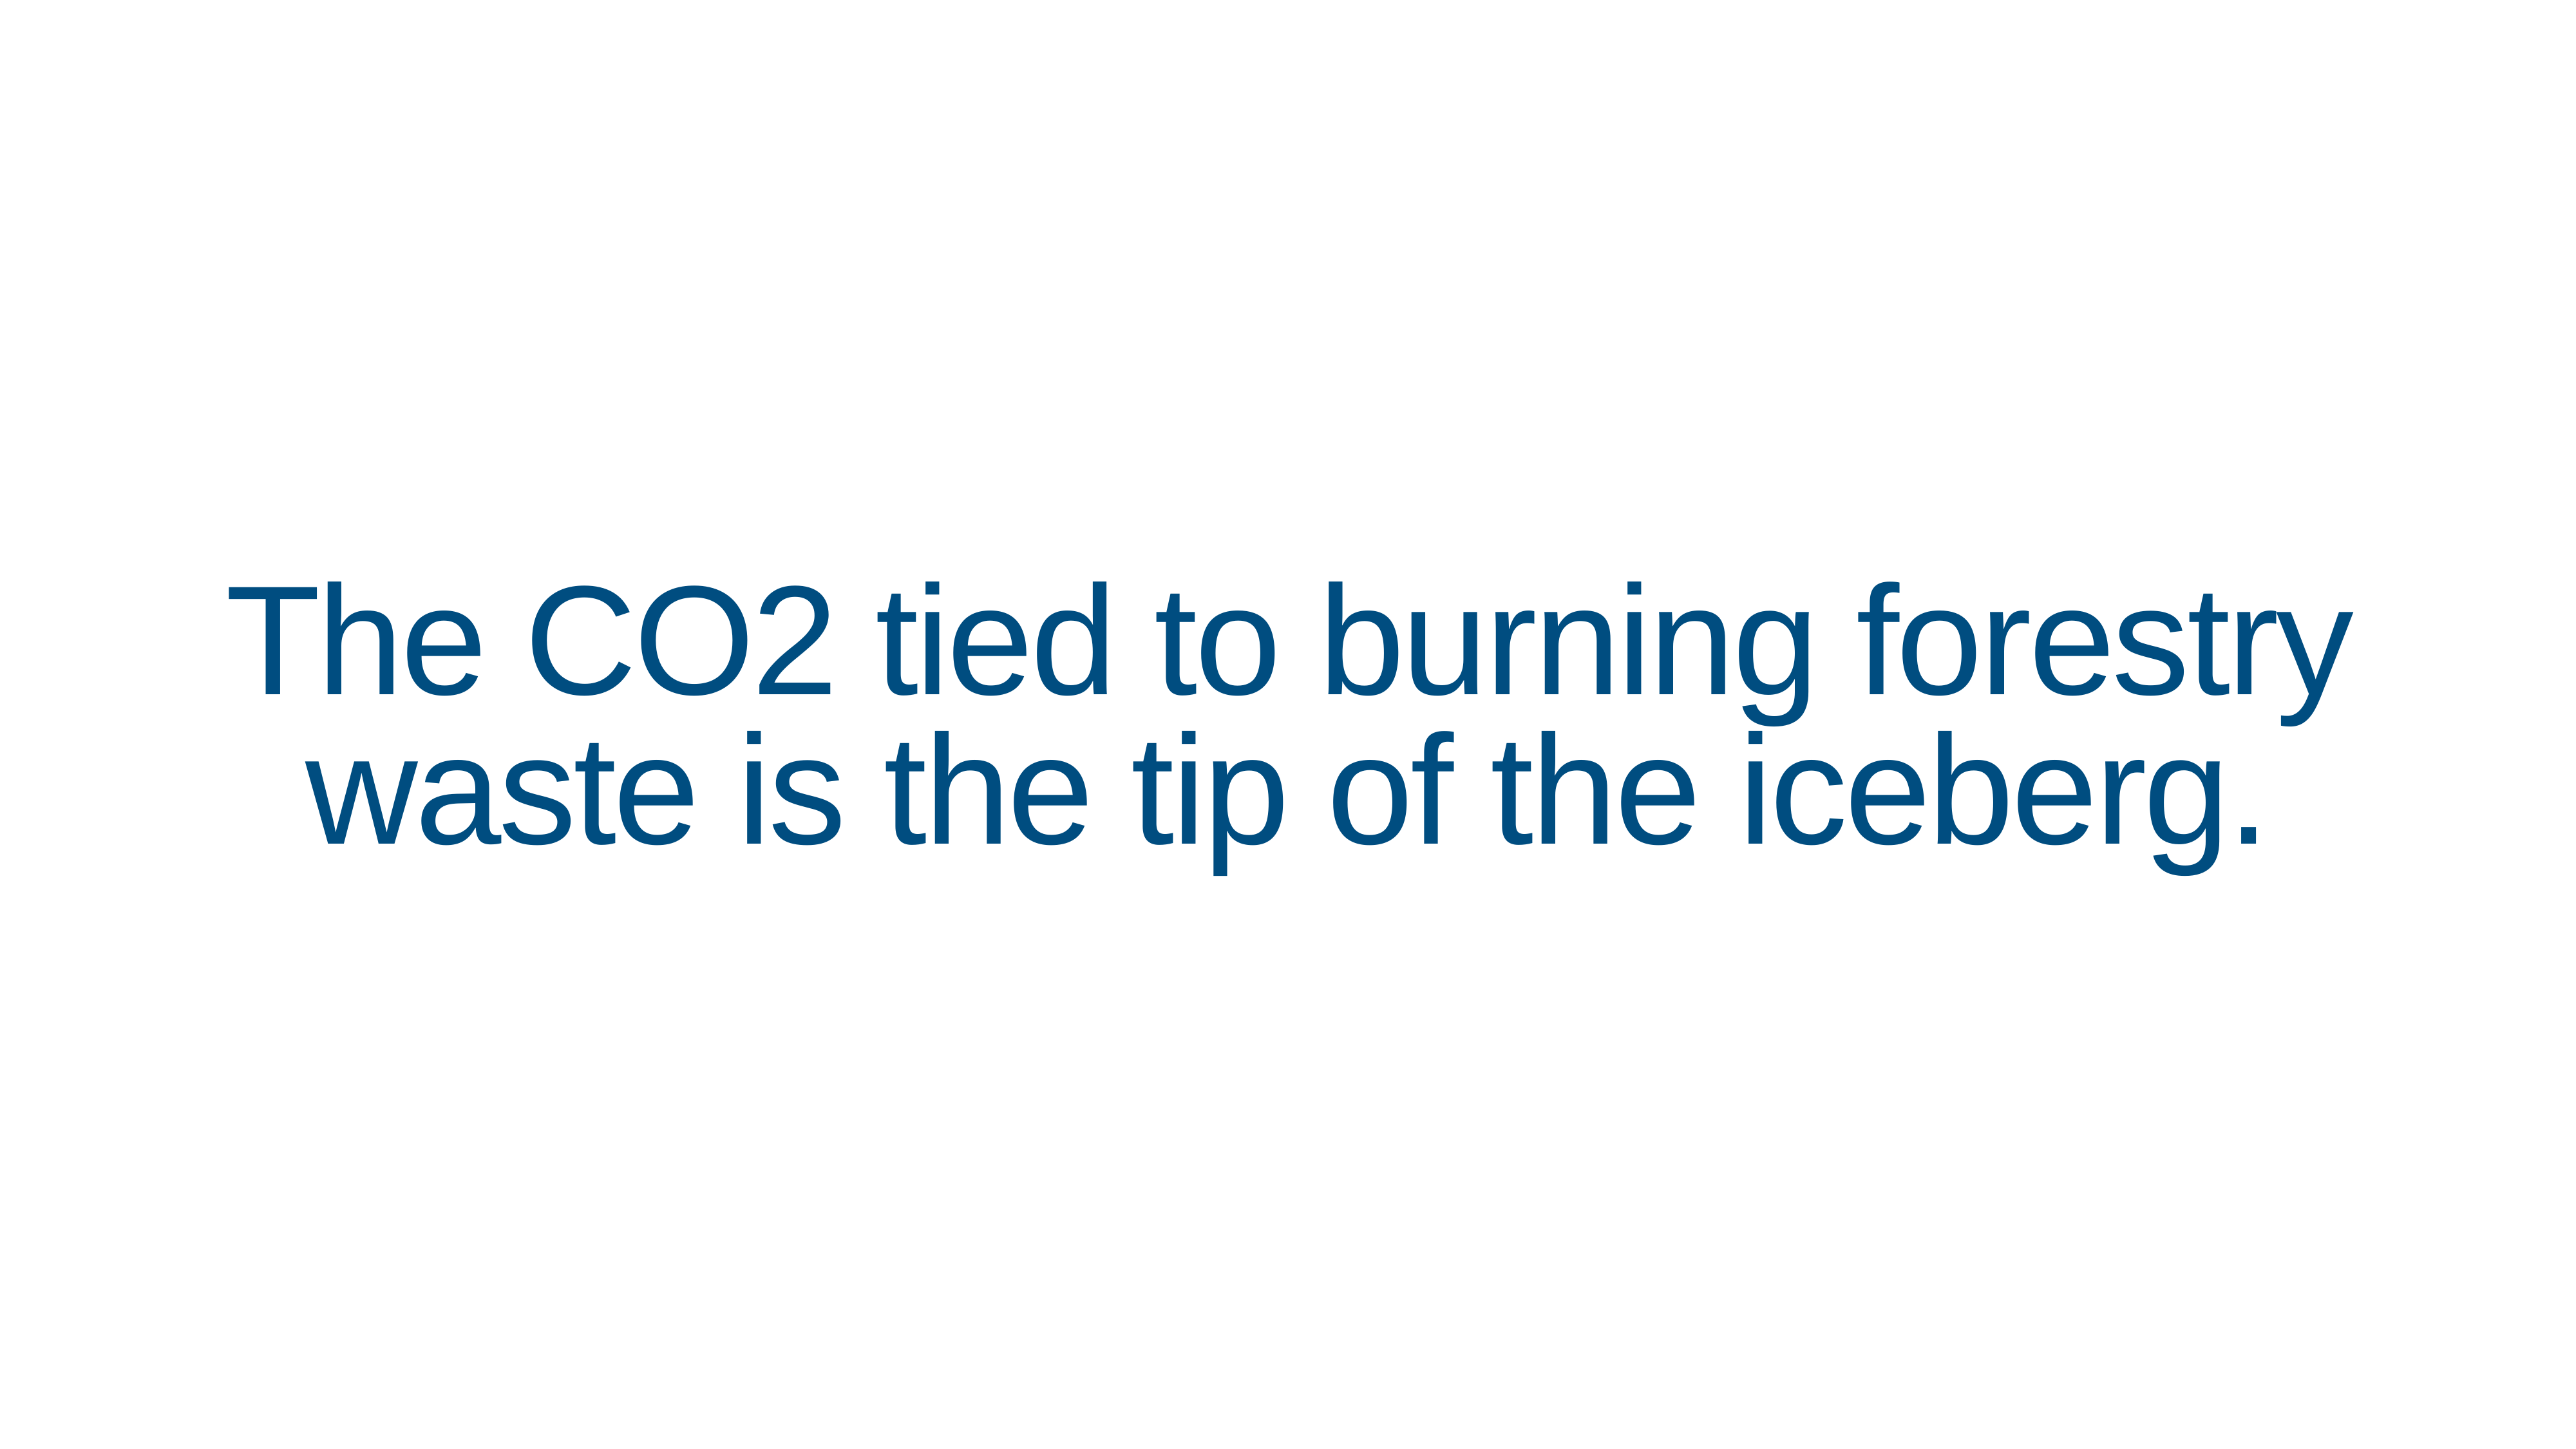

The CO2 tied to burning forestry waste is the tip of the iceberg.